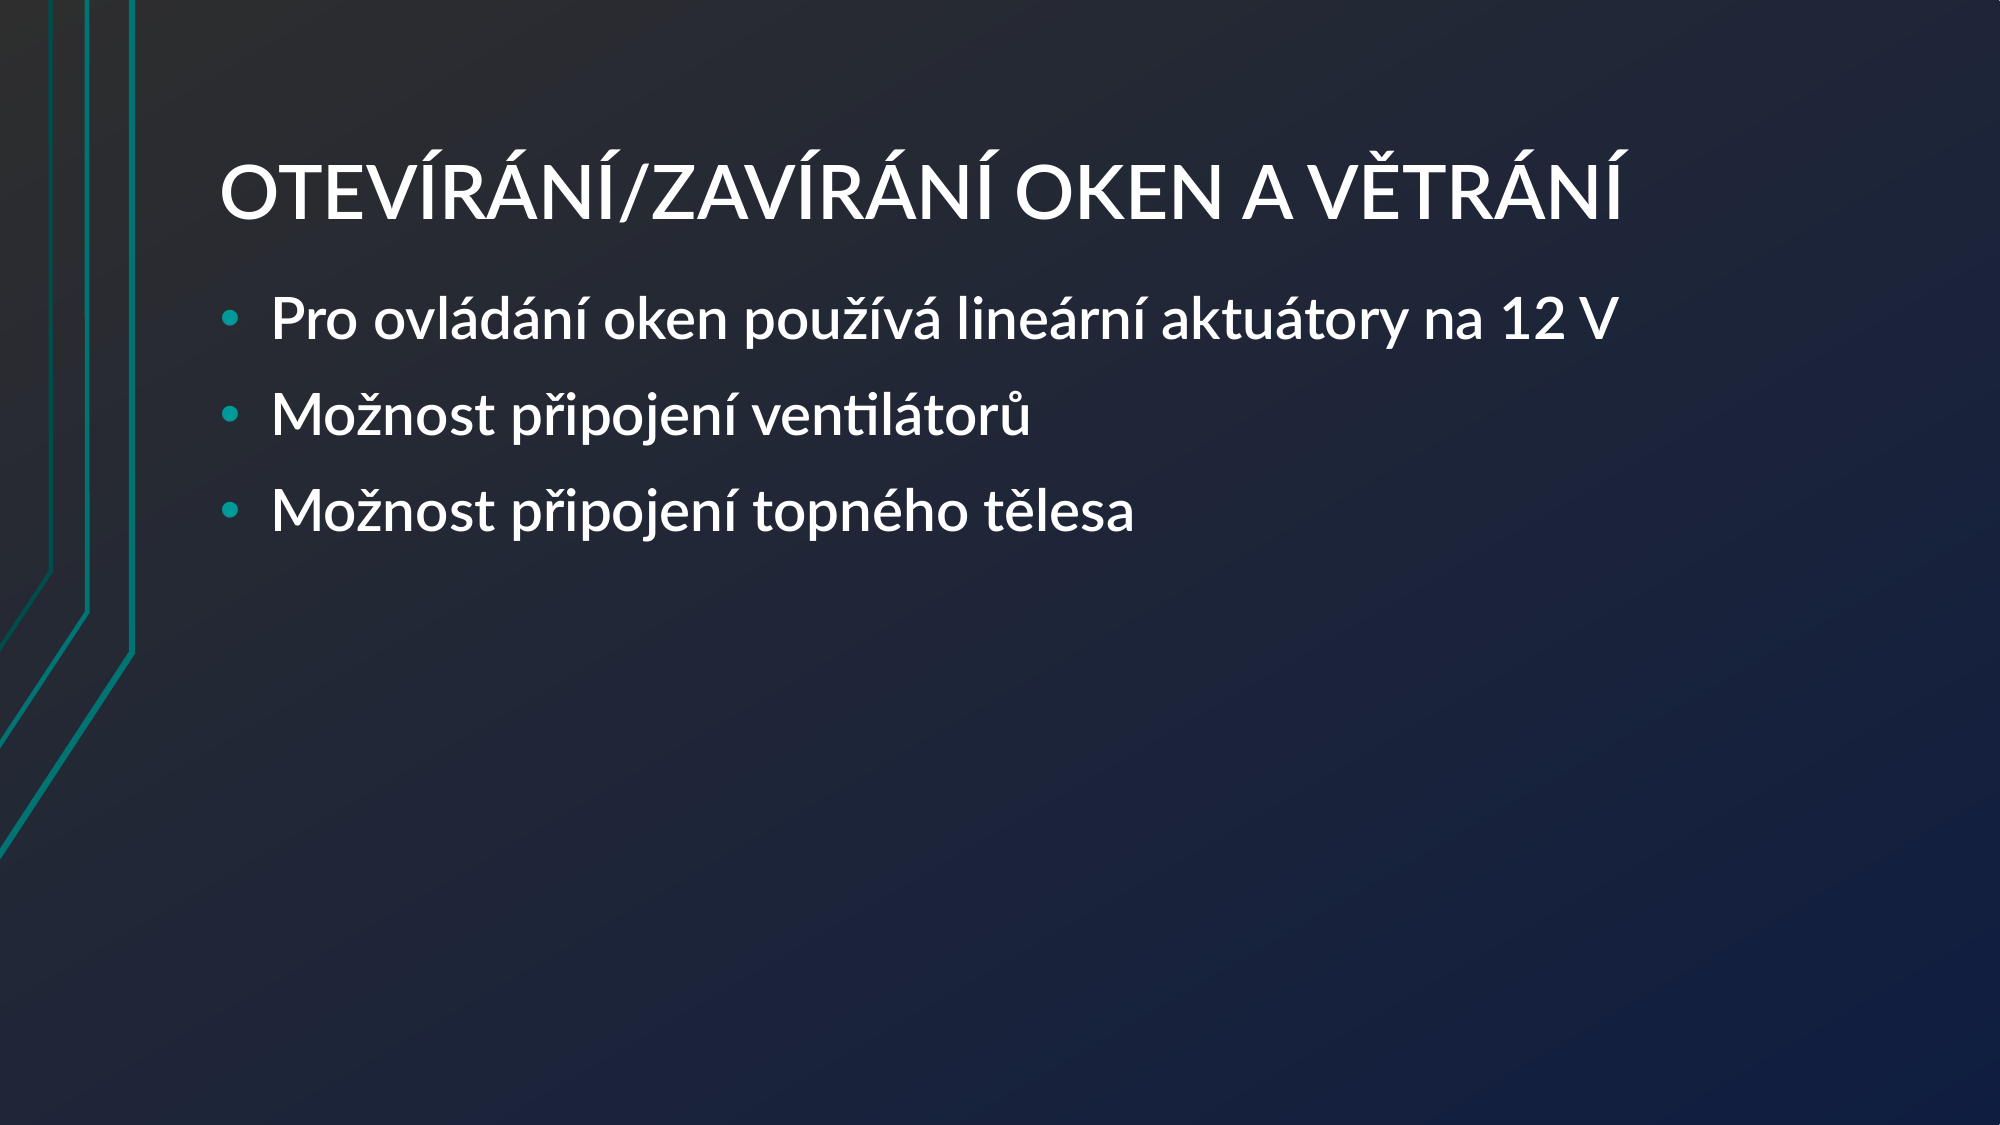

# Otevírání/zavírání oken a větrání
Pro ovládání oken používá lineární aktuátory na 12 V
Možnost připojení ventilátorů
Možnost připojení topného tělesa